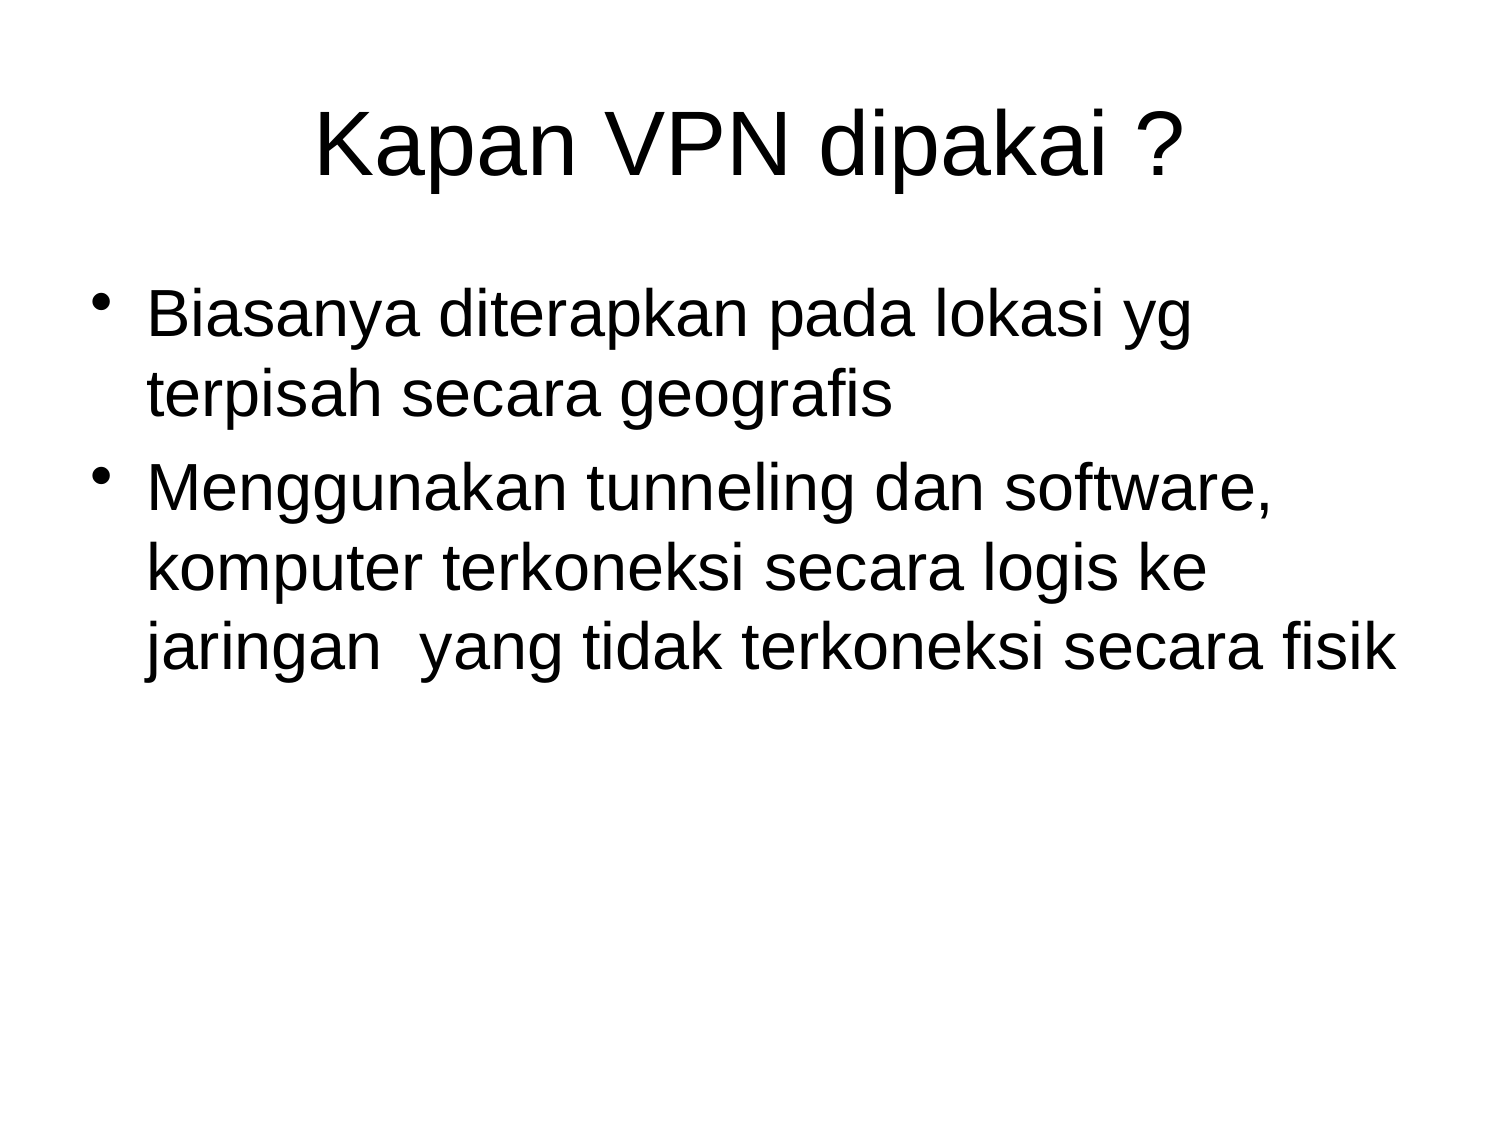

# Kapan VPN dipakai ?
Biasanya diterapkan pada lokasi yg terpisah secara geografis
Menggunakan tunneling dan software, komputer terkoneksi secara logis ke jaringan  yang tidak terkoneksi secara fisik